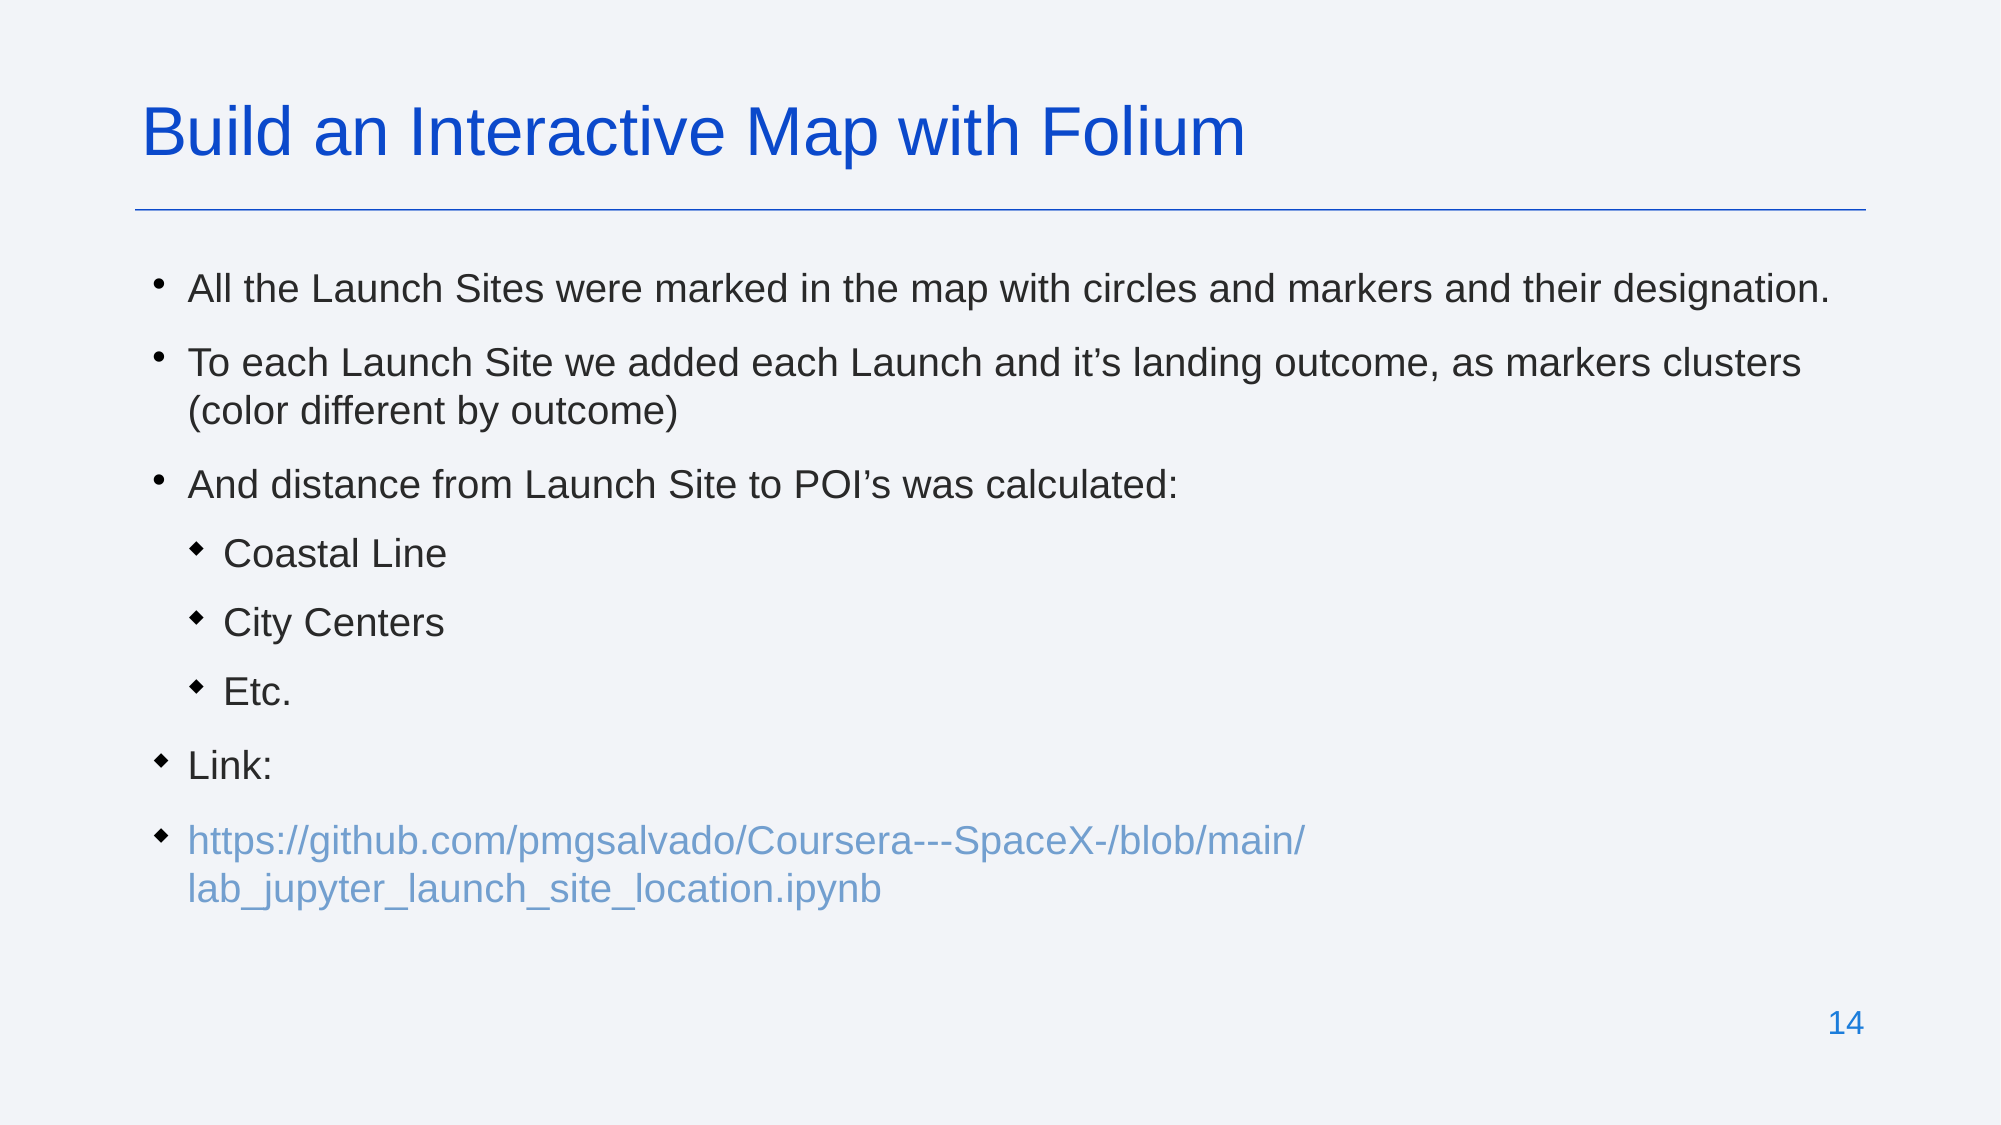

Build an Interactive Map with Folium
# All the Launch Sites were marked in the map with circles and markers and their designation.
To each Launch Site we added each Launch and it’s landing outcome, as markers clusters (color different by outcome)
And distance from Launch Site to POI’s was calculated:
Coastal Line
City Centers
Etc.
Link:
https://github.com/pmgsalvado/Coursera---SpaceX-/blob/main/lab_jupyter_launch_site_location.ipynb

14